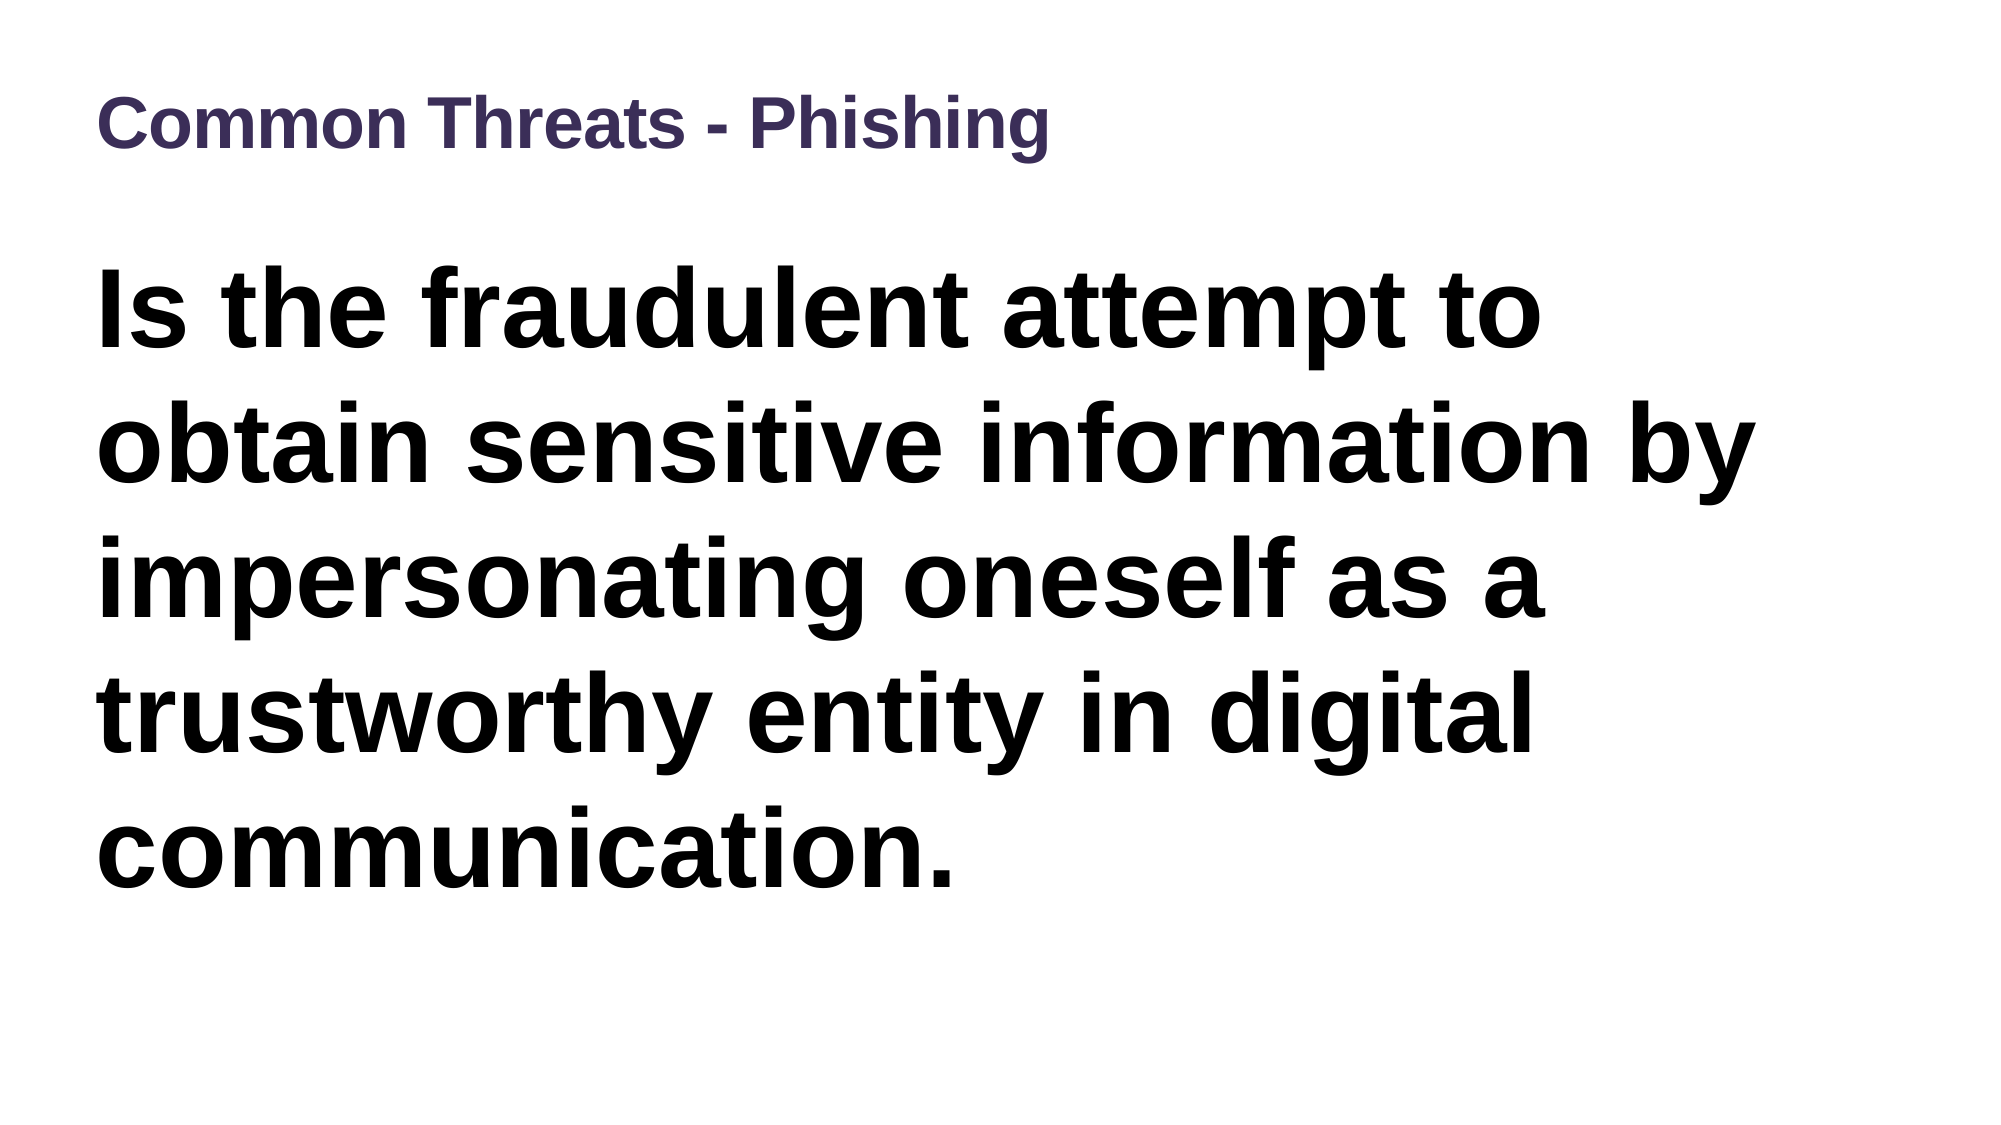

# Common Threats - Phishing
Is the fraudulent attempt to obtain sensitive information by impersonating oneself as a trustworthy entity in digital communication.